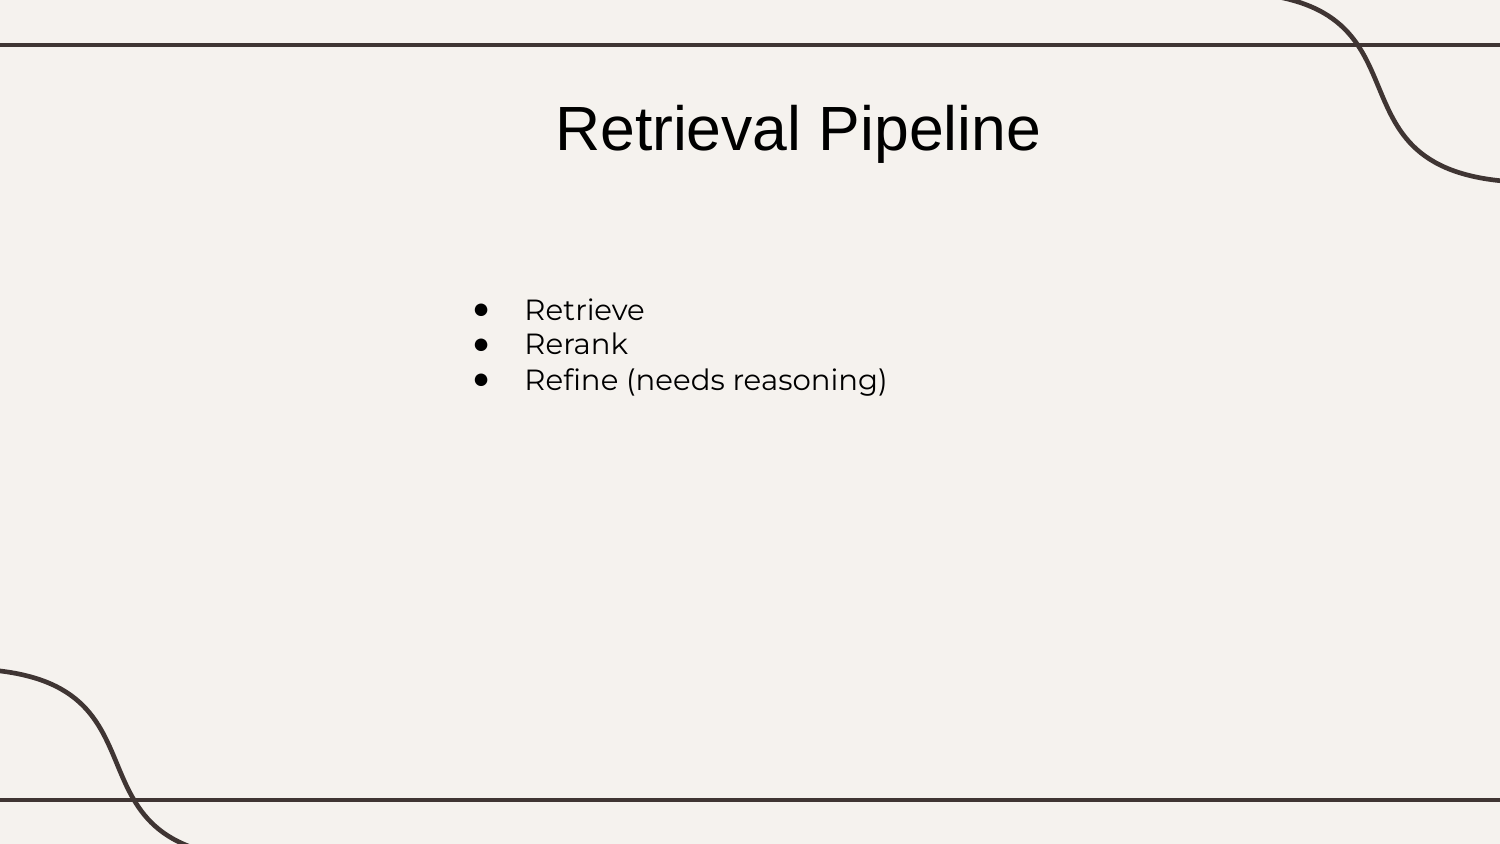

# Retrieval Pipeline
Retrieve
Rerank
Refine (needs reasoning)